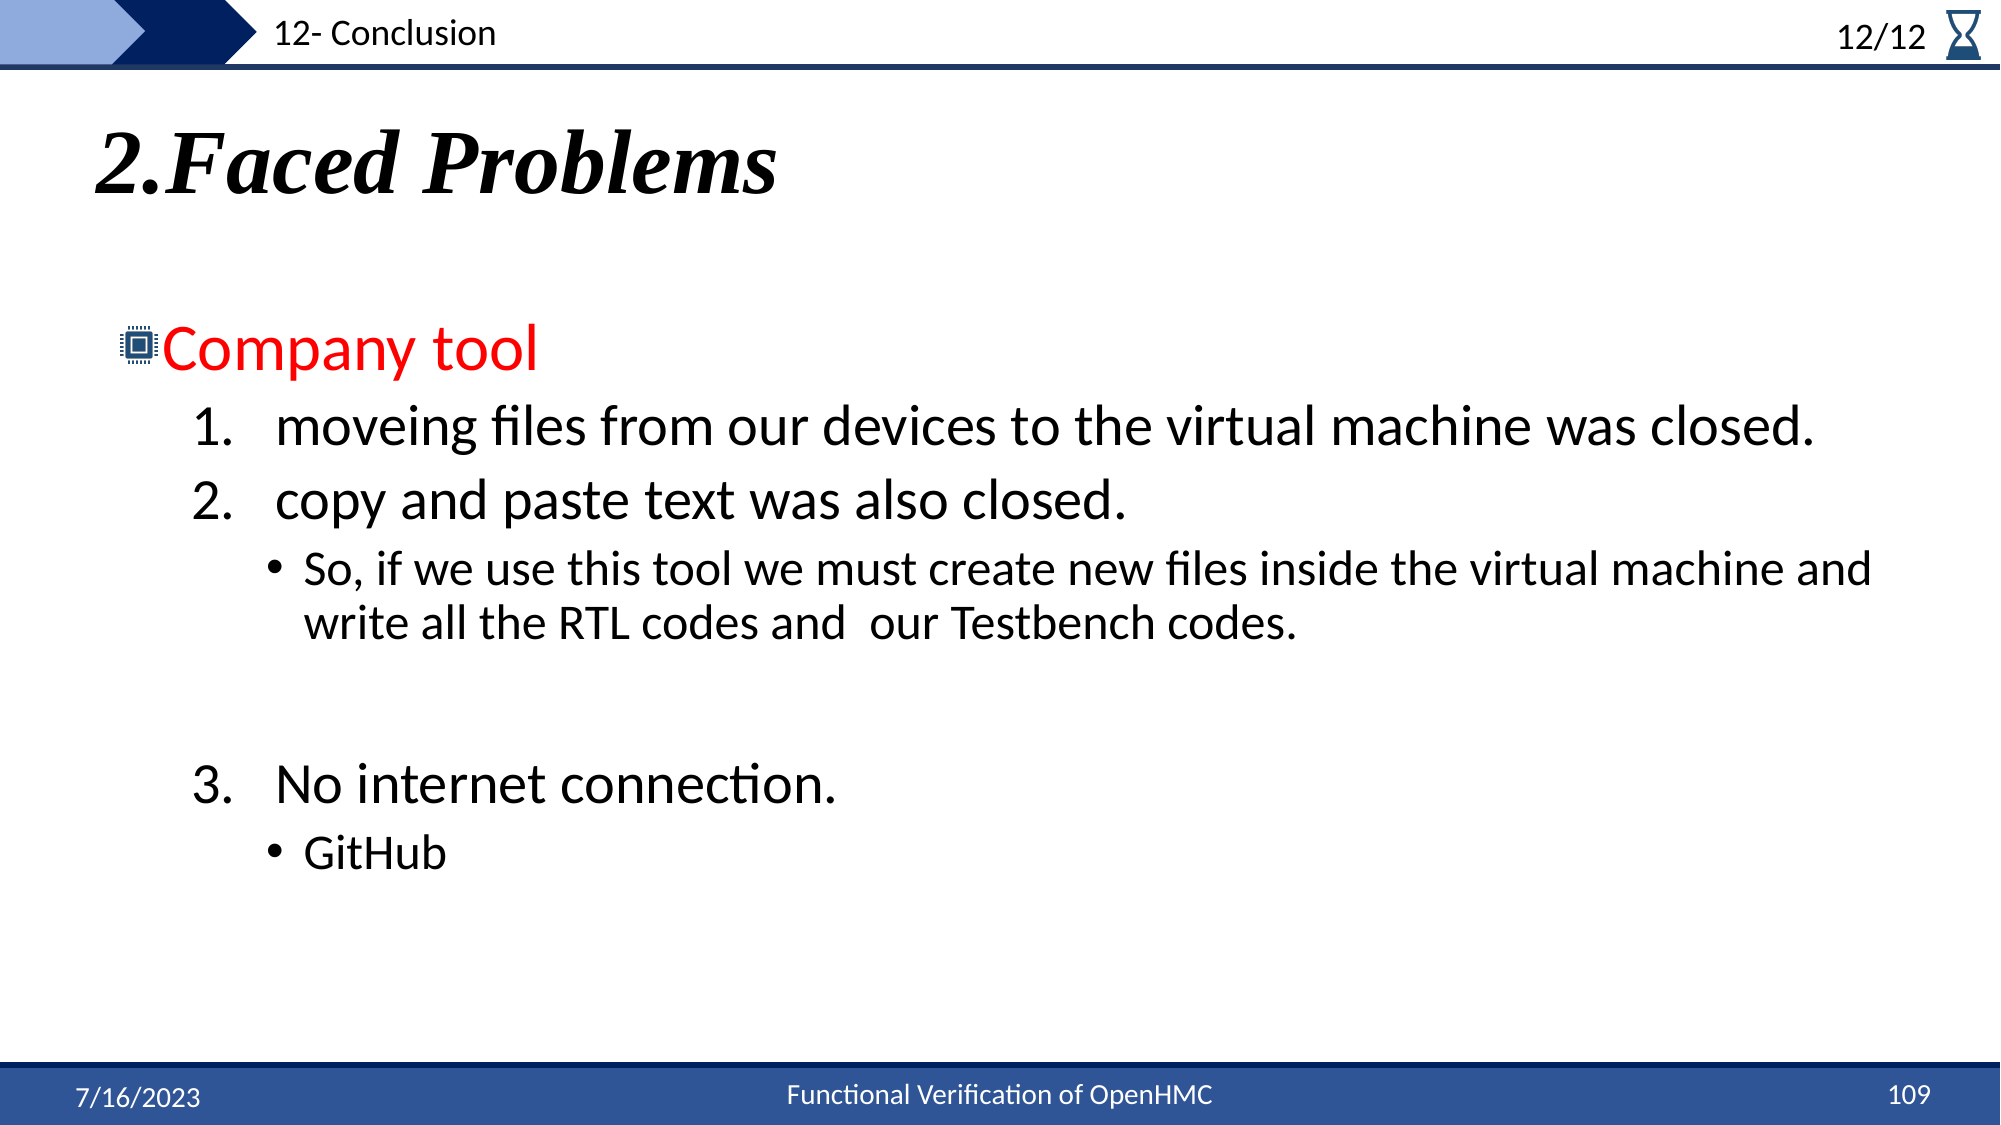

12- Conclusion

12/12

# 2.Faced Problems
Company tool
moveing files from our devices to the virtual machine was closed.
copy and paste text was also closed.
So, if we use this tool we must create new files inside the virtual machine and write all the RTL codes and  our Testbench codes.

No internet connection.
GitHub

109
Functional Verification of OpenHMC
7/16/2023